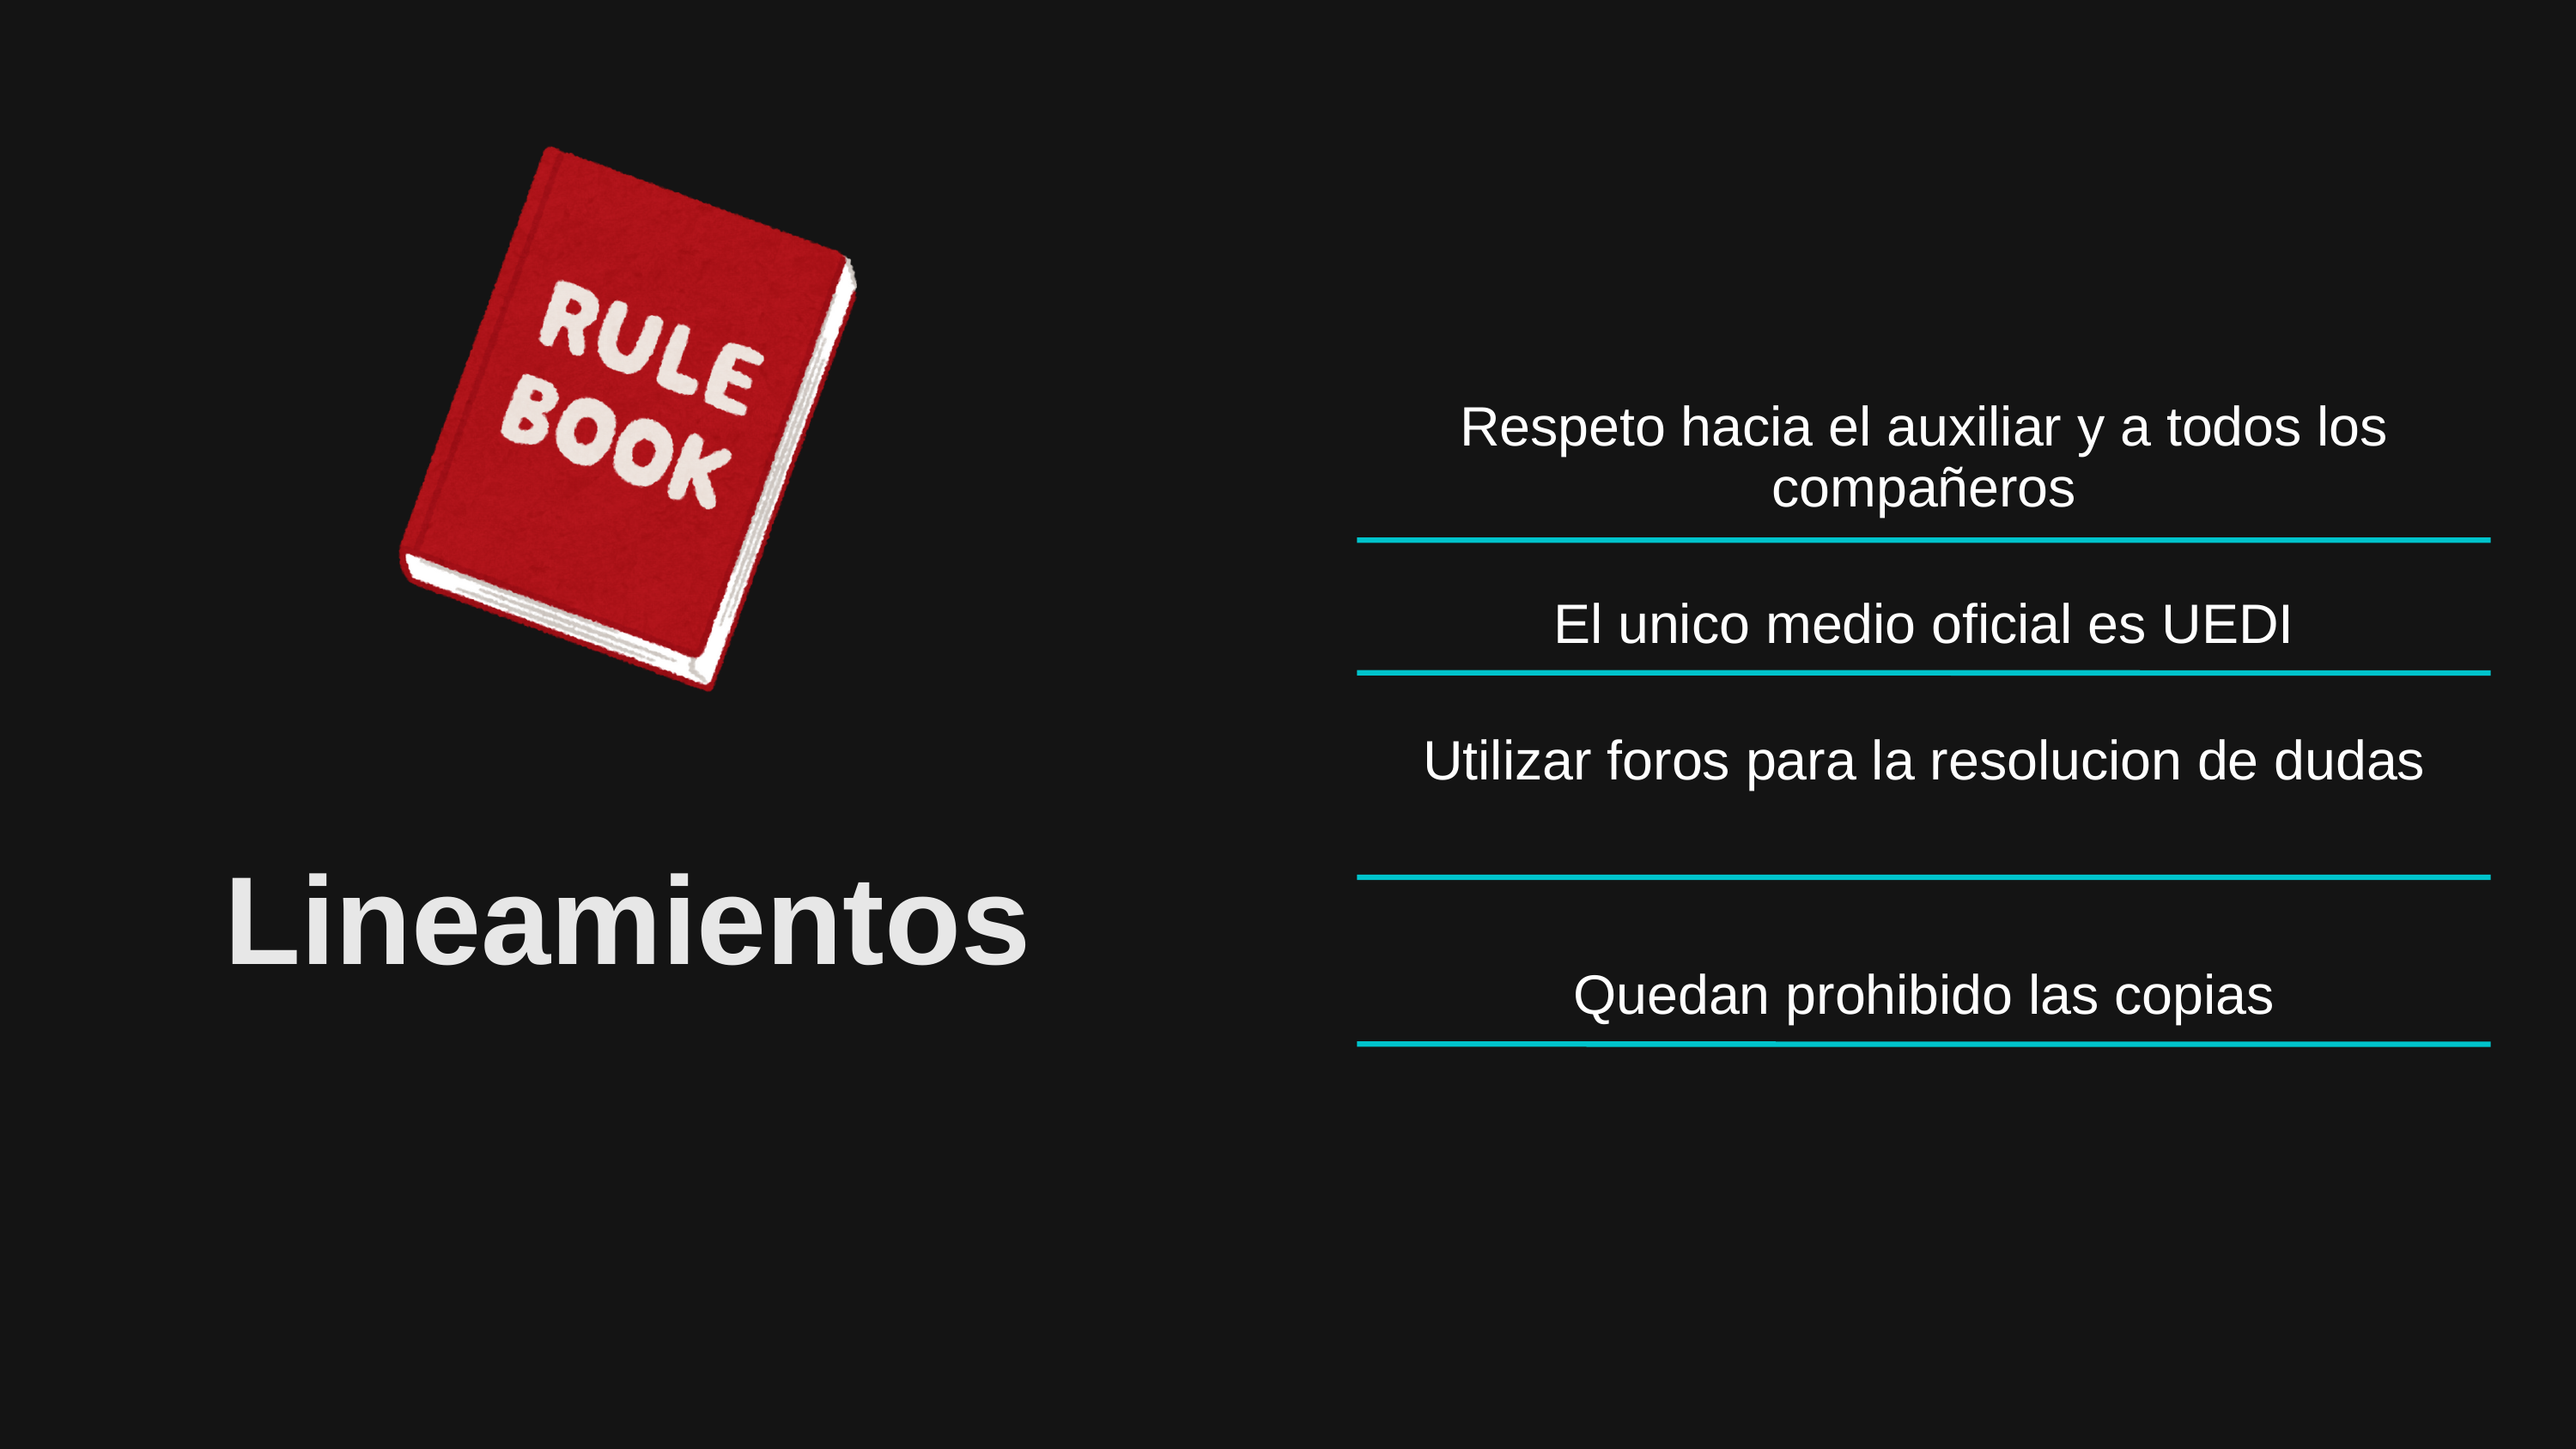

Respeto hacia el auxiliar y a todos los compañeros

El unico medio oficial es UEDI

Utilizar foros para la resolucion de dudas
Lineamientos

Quedan prohibido las copias